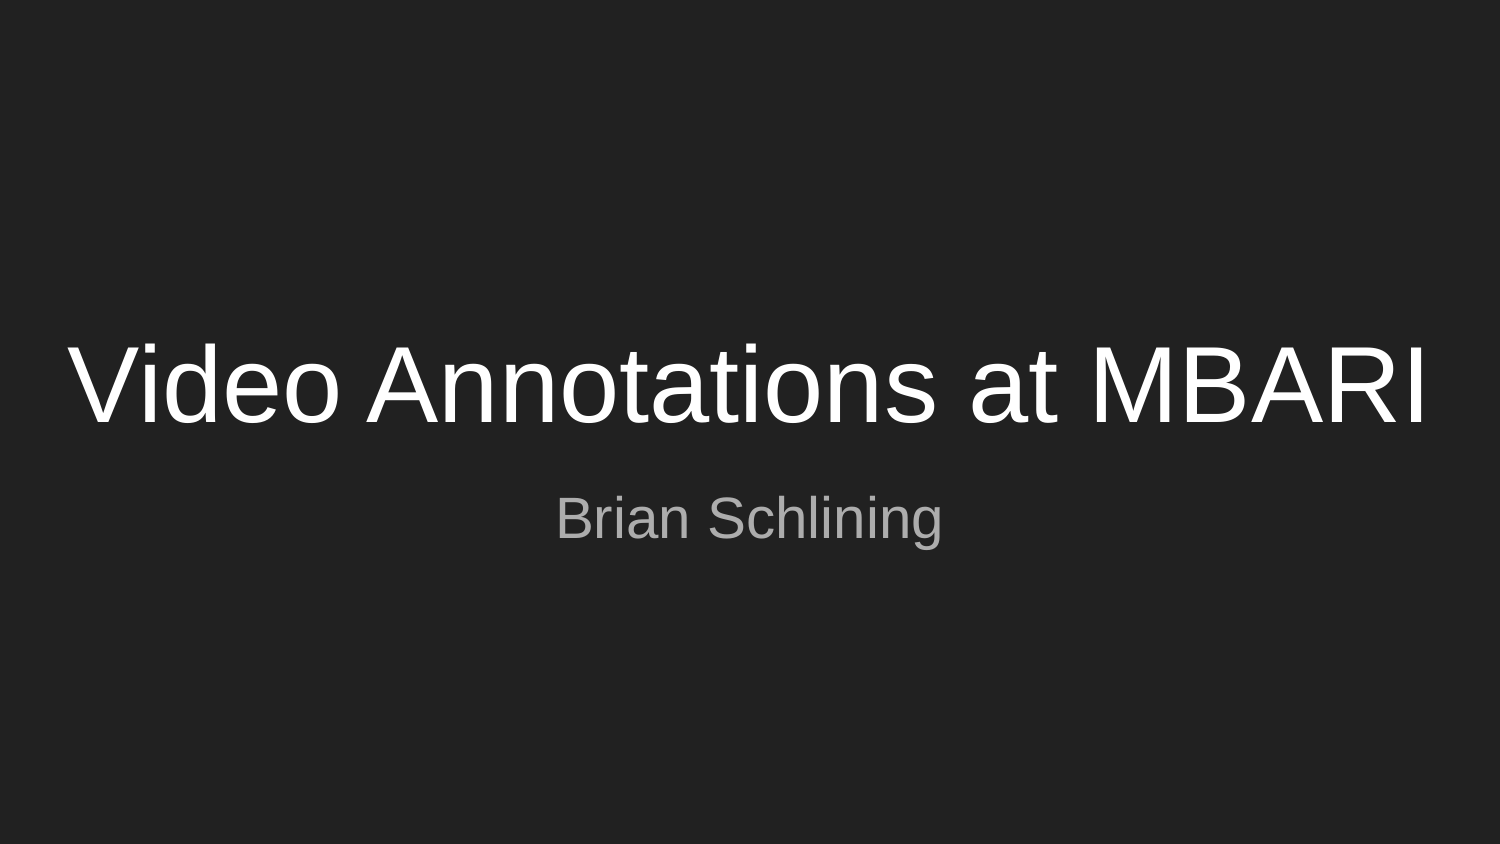

# Video Annotations at MBARI
Brian Schlining